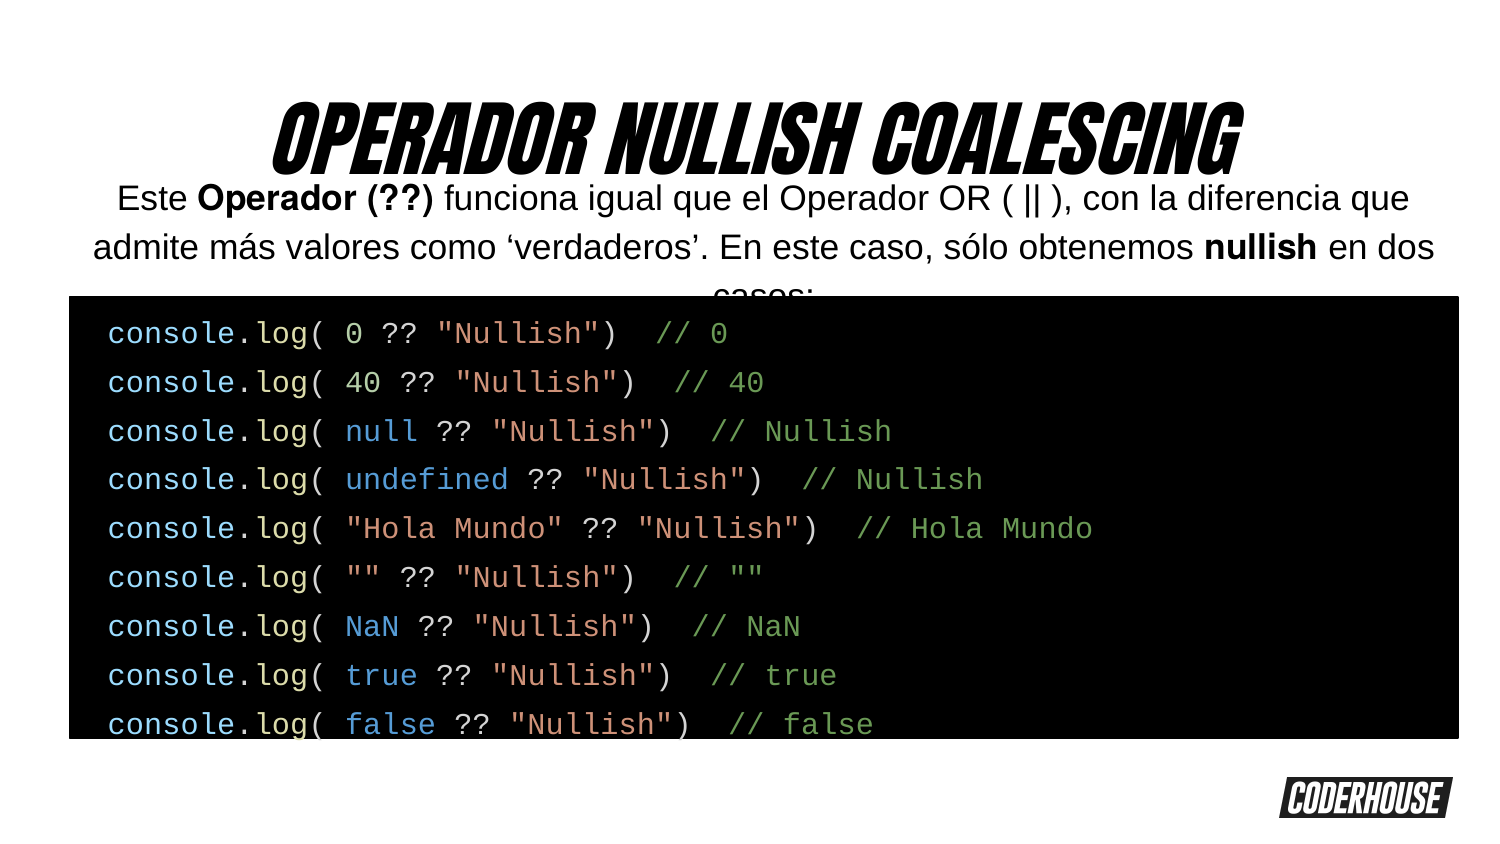

OPERADOR NULLISH COALESCING
Este Operador (??) funciona igual que el Operador OR ( || ), con la diferencia que admite más valores como ‘verdaderos’. En este caso, sólo obtenemos nullish en dos casos:
console.log( 0 ?? "Nullish")  // 0
console.log( 40 ?? "Nullish")  // 40
console.log( null ?? "Nullish")  // Nullish
console.log( undefined ?? "Nullish")  // Nullish
console.log( "Hola Mundo" ?? "Nullish")  // Hola Mundo
console.log( "" ?? "Nullish")  // ""
console.log( NaN ?? "Nullish")  // NaN
console.log( true ?? "Nullish")  // true
console.log( false ?? "Nullish")  // false